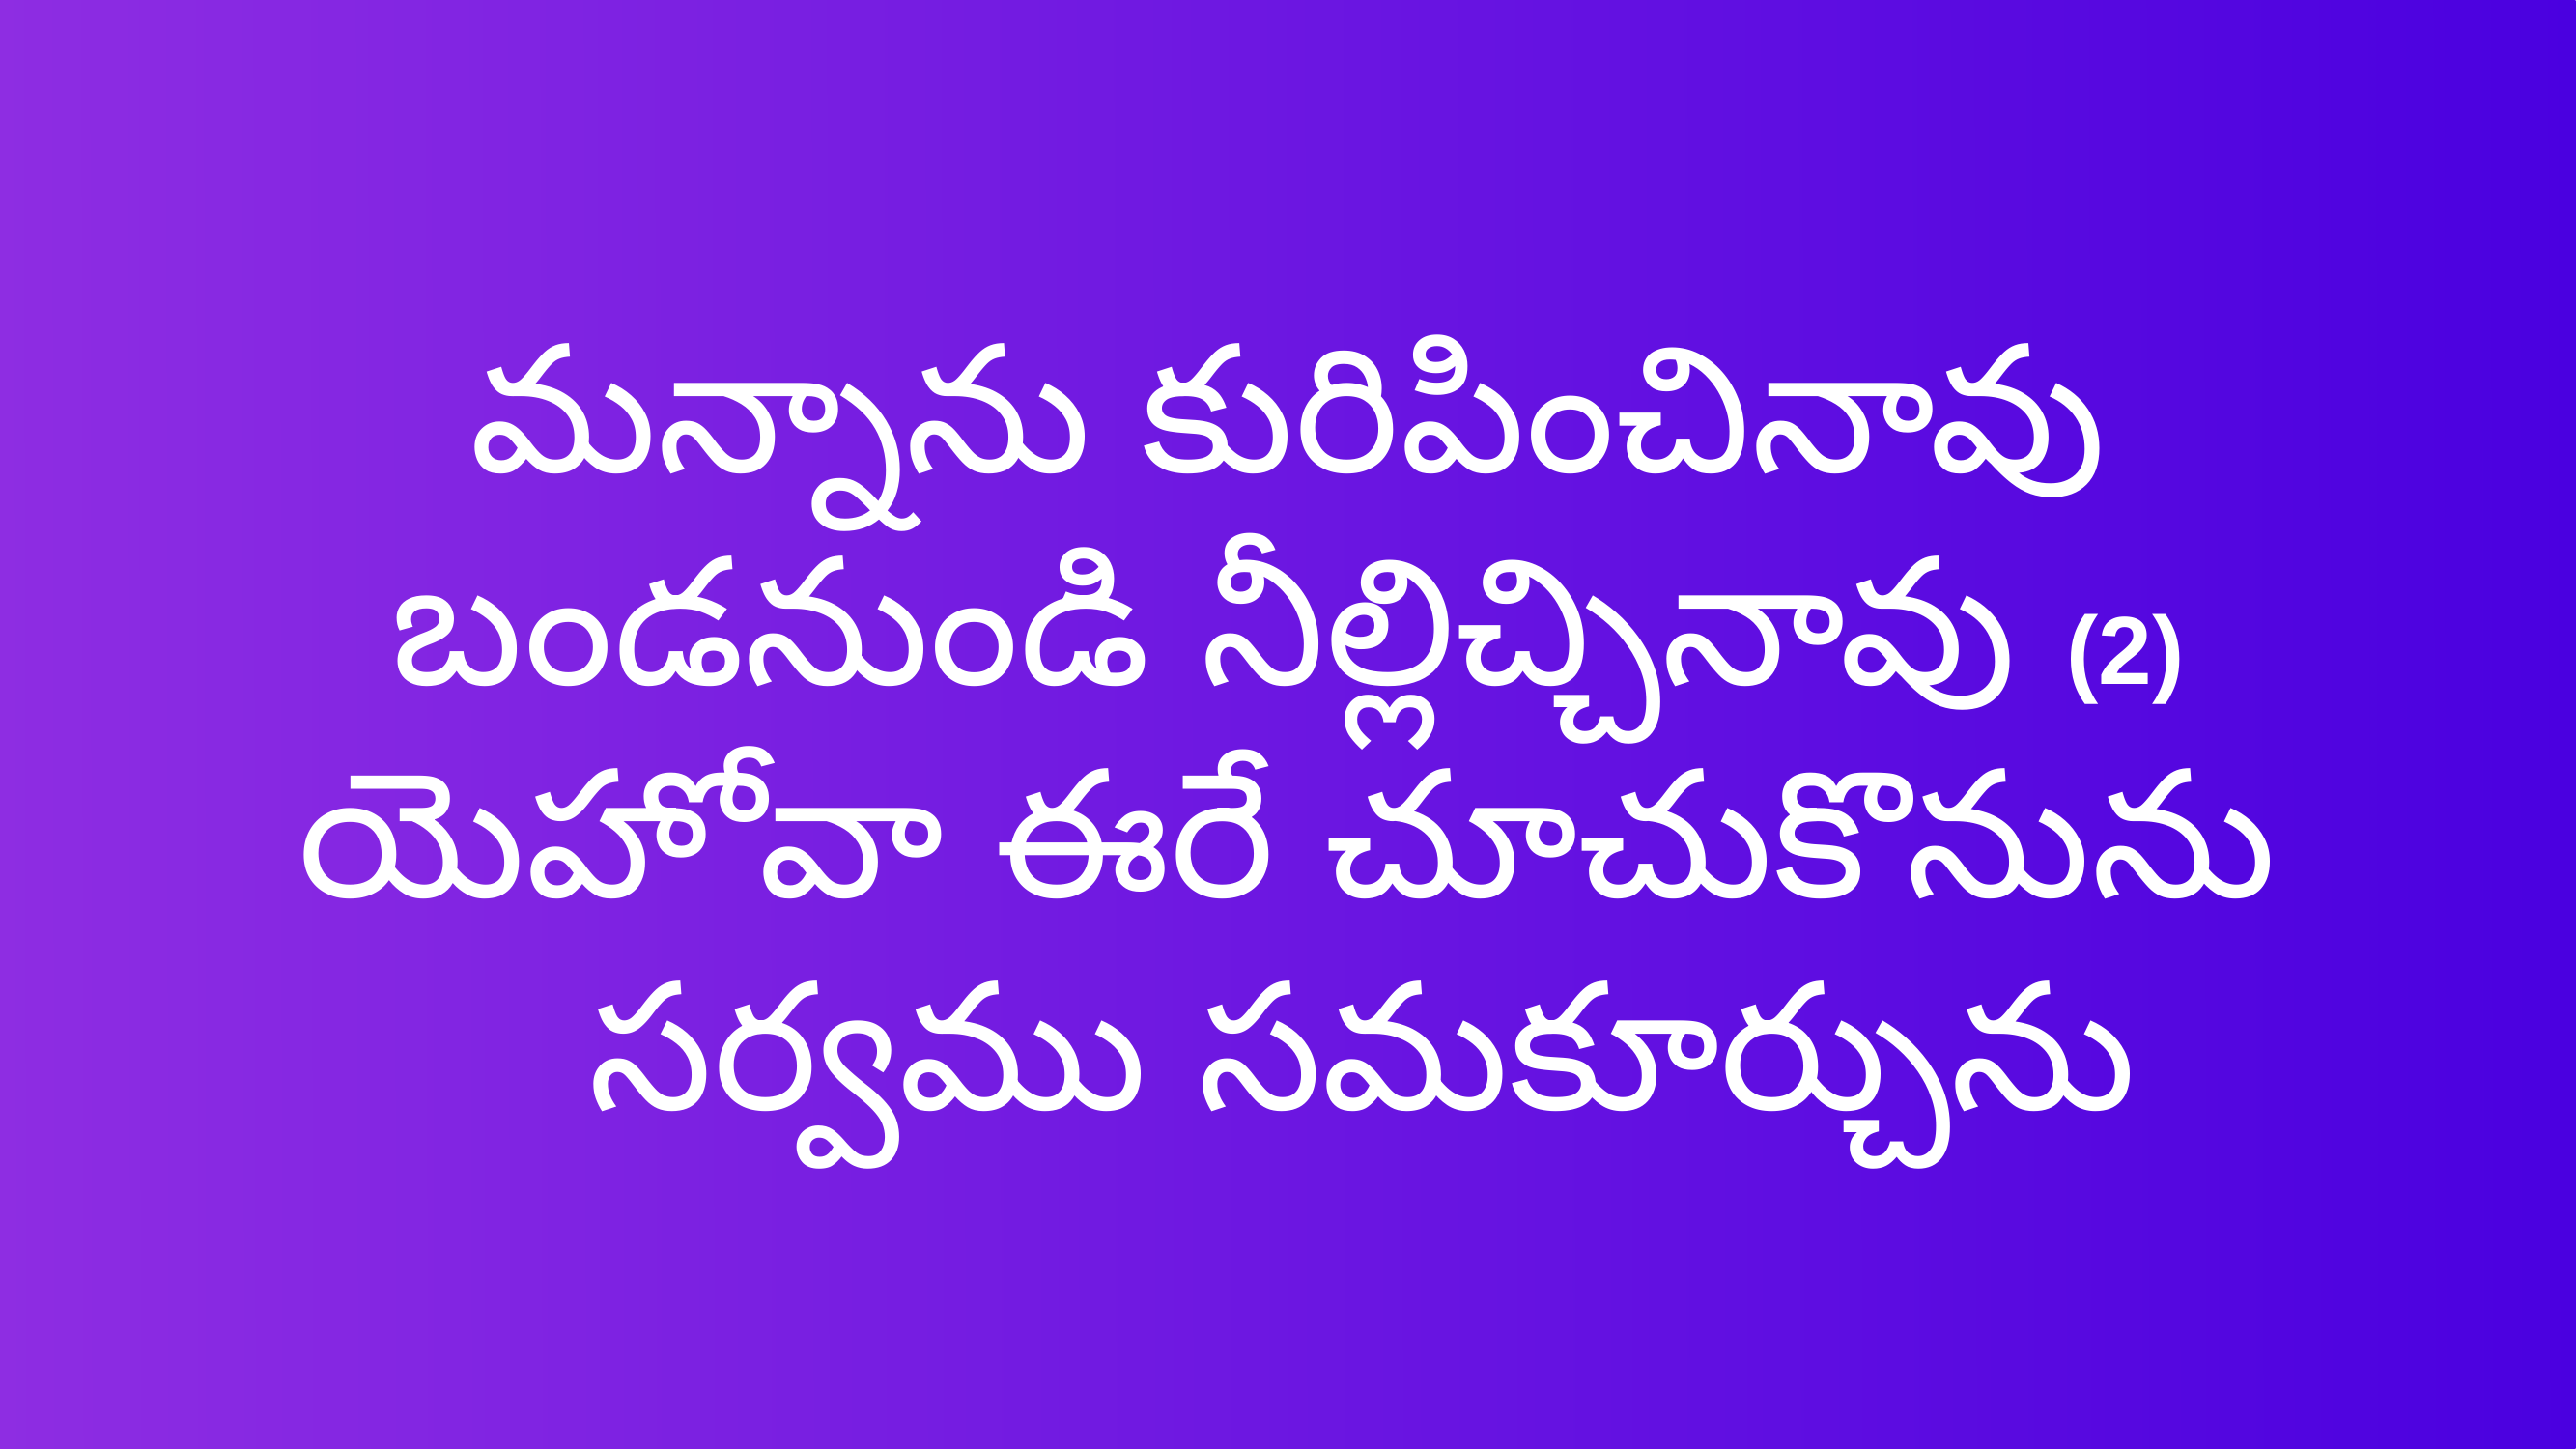

మన్నాను కురిపించినావు
బండనుండి నీల్లిచ్చినావు (2)
యెహోవా ఈరే చూచుకొనును
    సర్వము సమకూర్చును